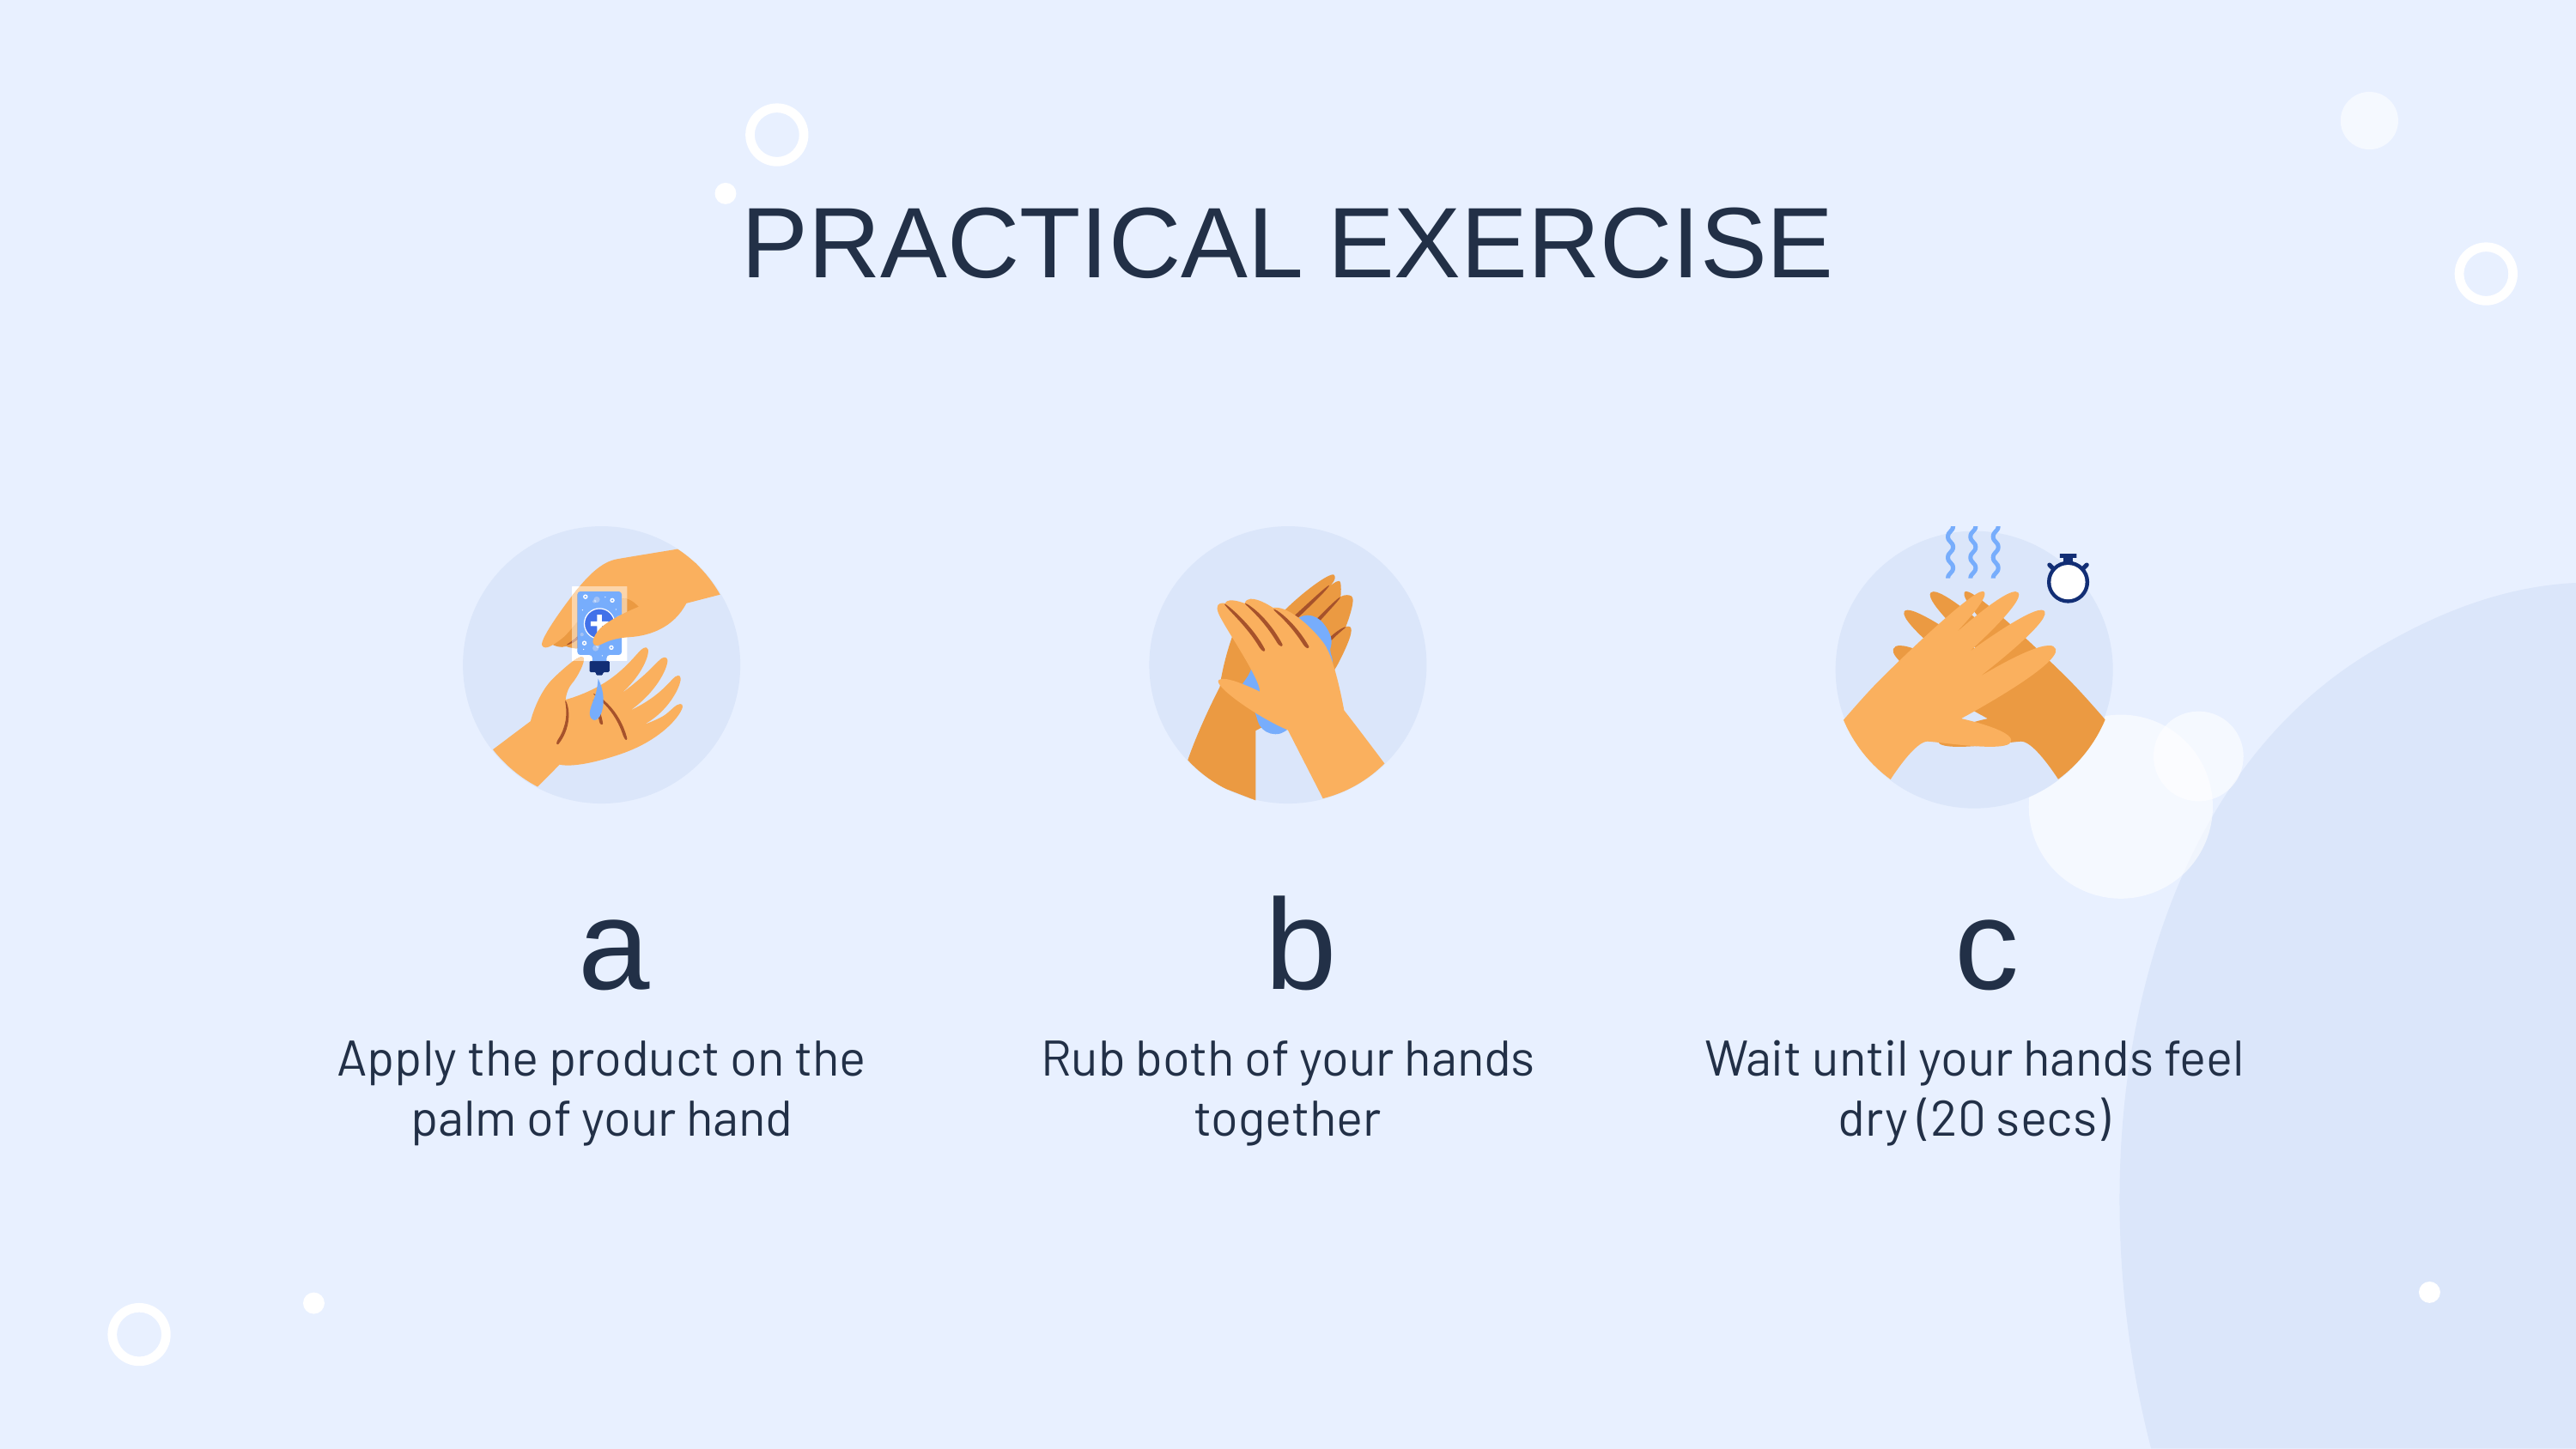

PRACTICAL EXERCISE

a
# b
c
Apply the product on the palm of your hand
Rub both of your hands together
Wait until your hands feel dry (20 secs)